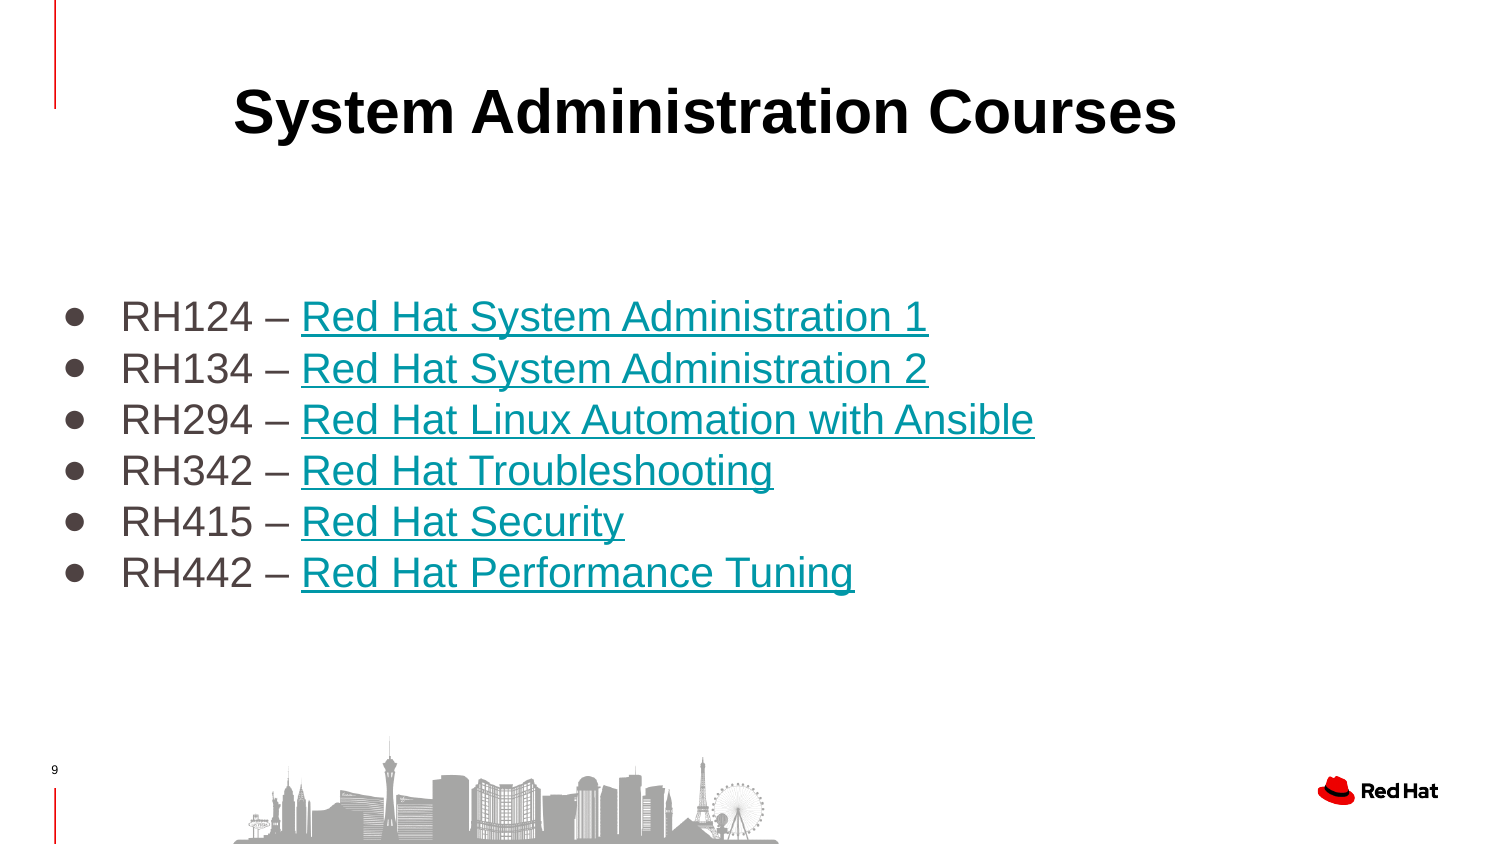

# System Administration Courses
RH124 – Red Hat System Administration 1
RH134 – Red Hat System Administration 2
RH294 – Red Hat Linux Automation with Ansible
RH342 – Red Hat Troubleshooting
RH415 – Red Hat Security
RH442 – Red Hat Performance Tuning
9